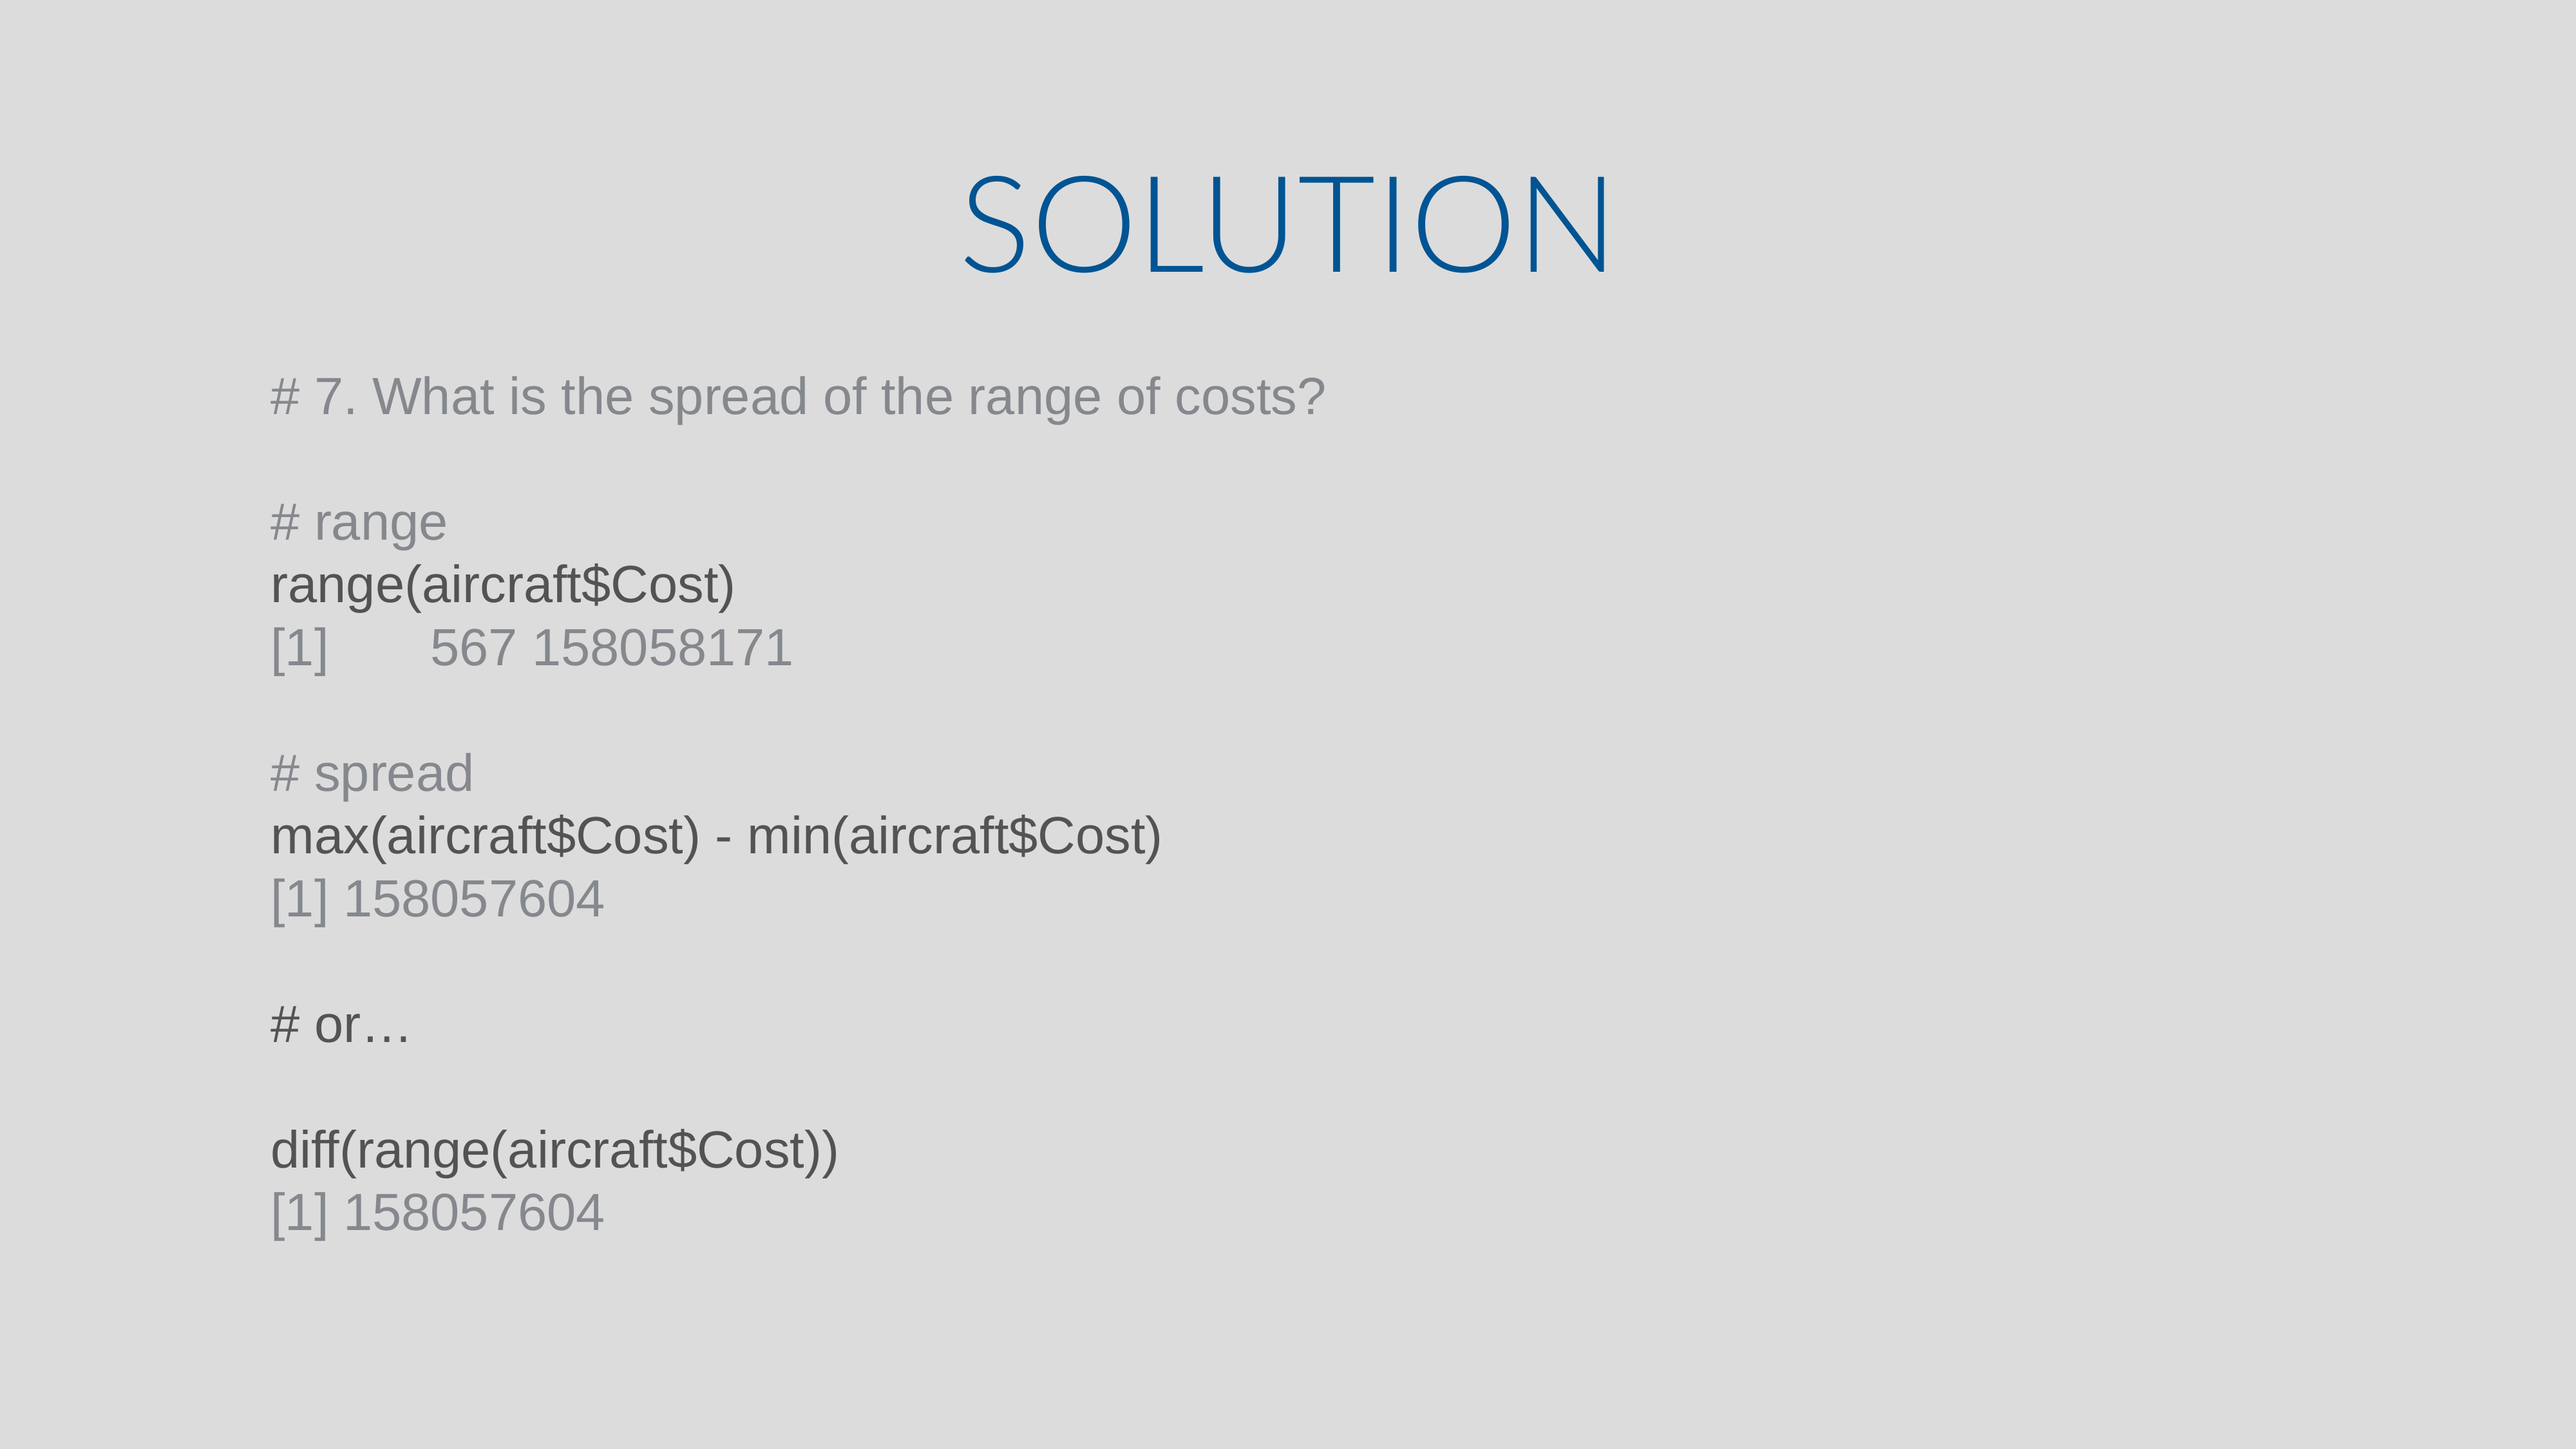

# solution
# 7. What is the spread of the range of costs?

# range
range(aircraft$Cost)
[1]       567 158058171

# spread
max(aircraft$Cost) - min(aircraft$Cost)
[1] 158057604

# or…

diff(range(aircraft$Cost))
[1] 158057604